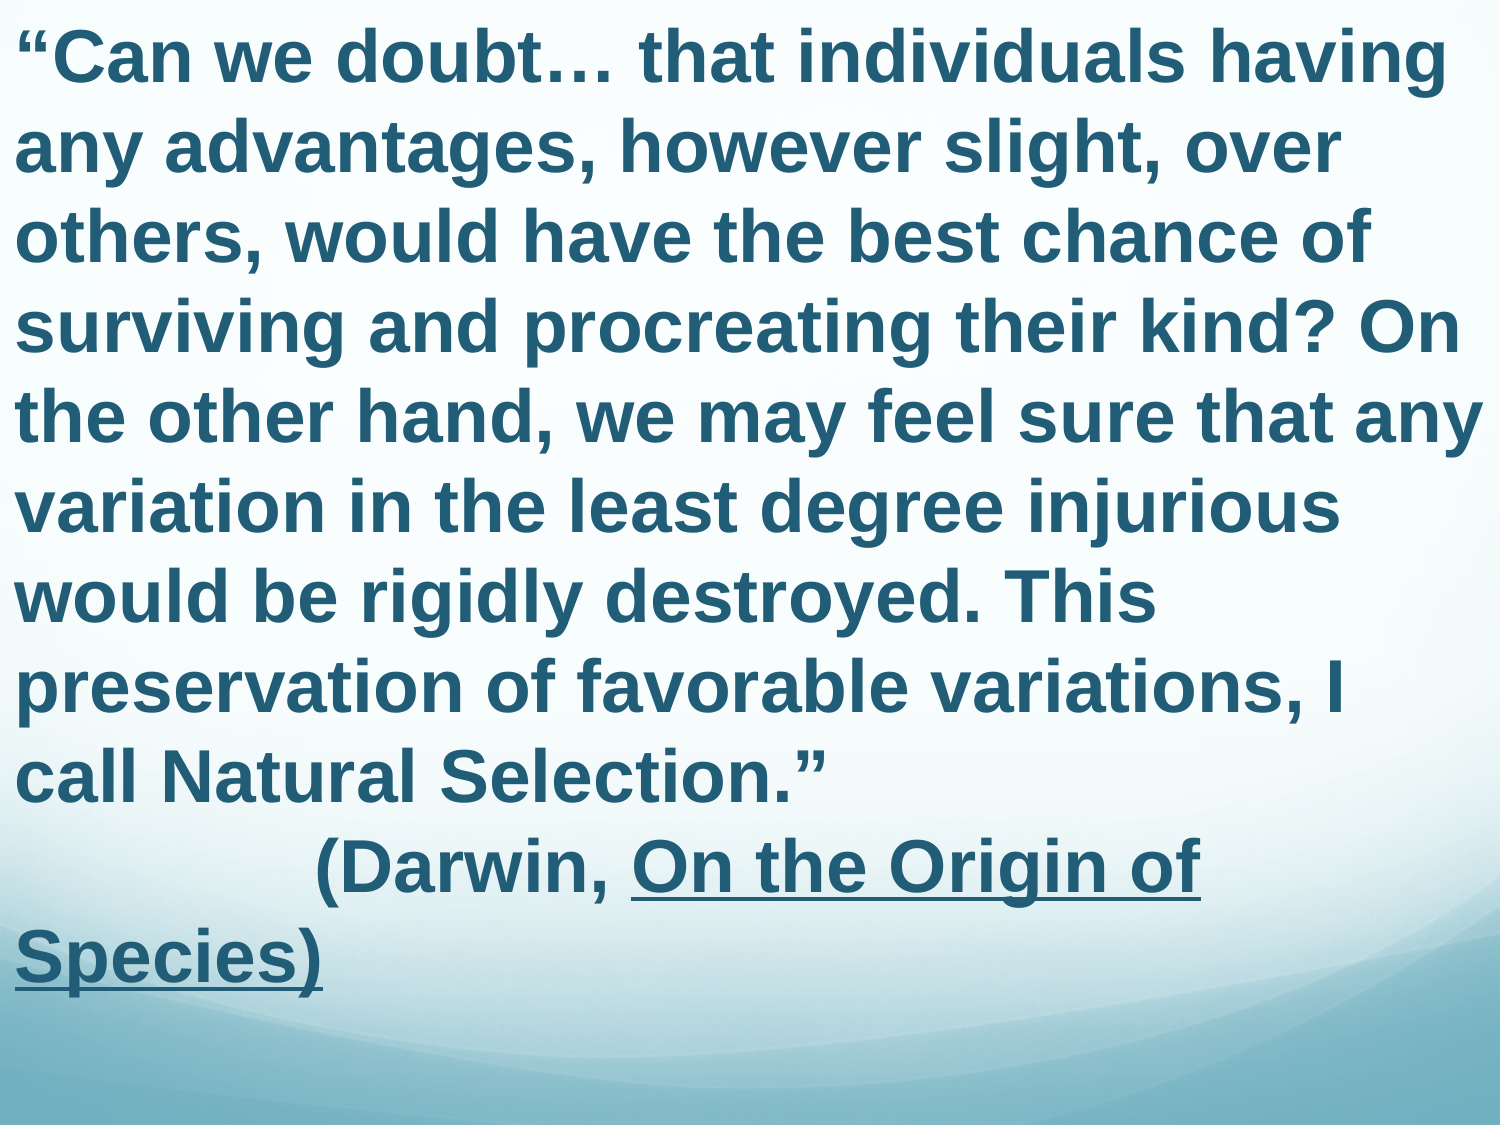

“Can we doubt… that individuals having any advantages, however slight, over others, would have the best chance of surviving and procreating their kind? On the other hand, we may feel sure that any variation in the least degree injurious would be rigidly destroyed. This preservation of favorable variations, I call Natural Selection.”
		(Darwin, On the Origin of Species)